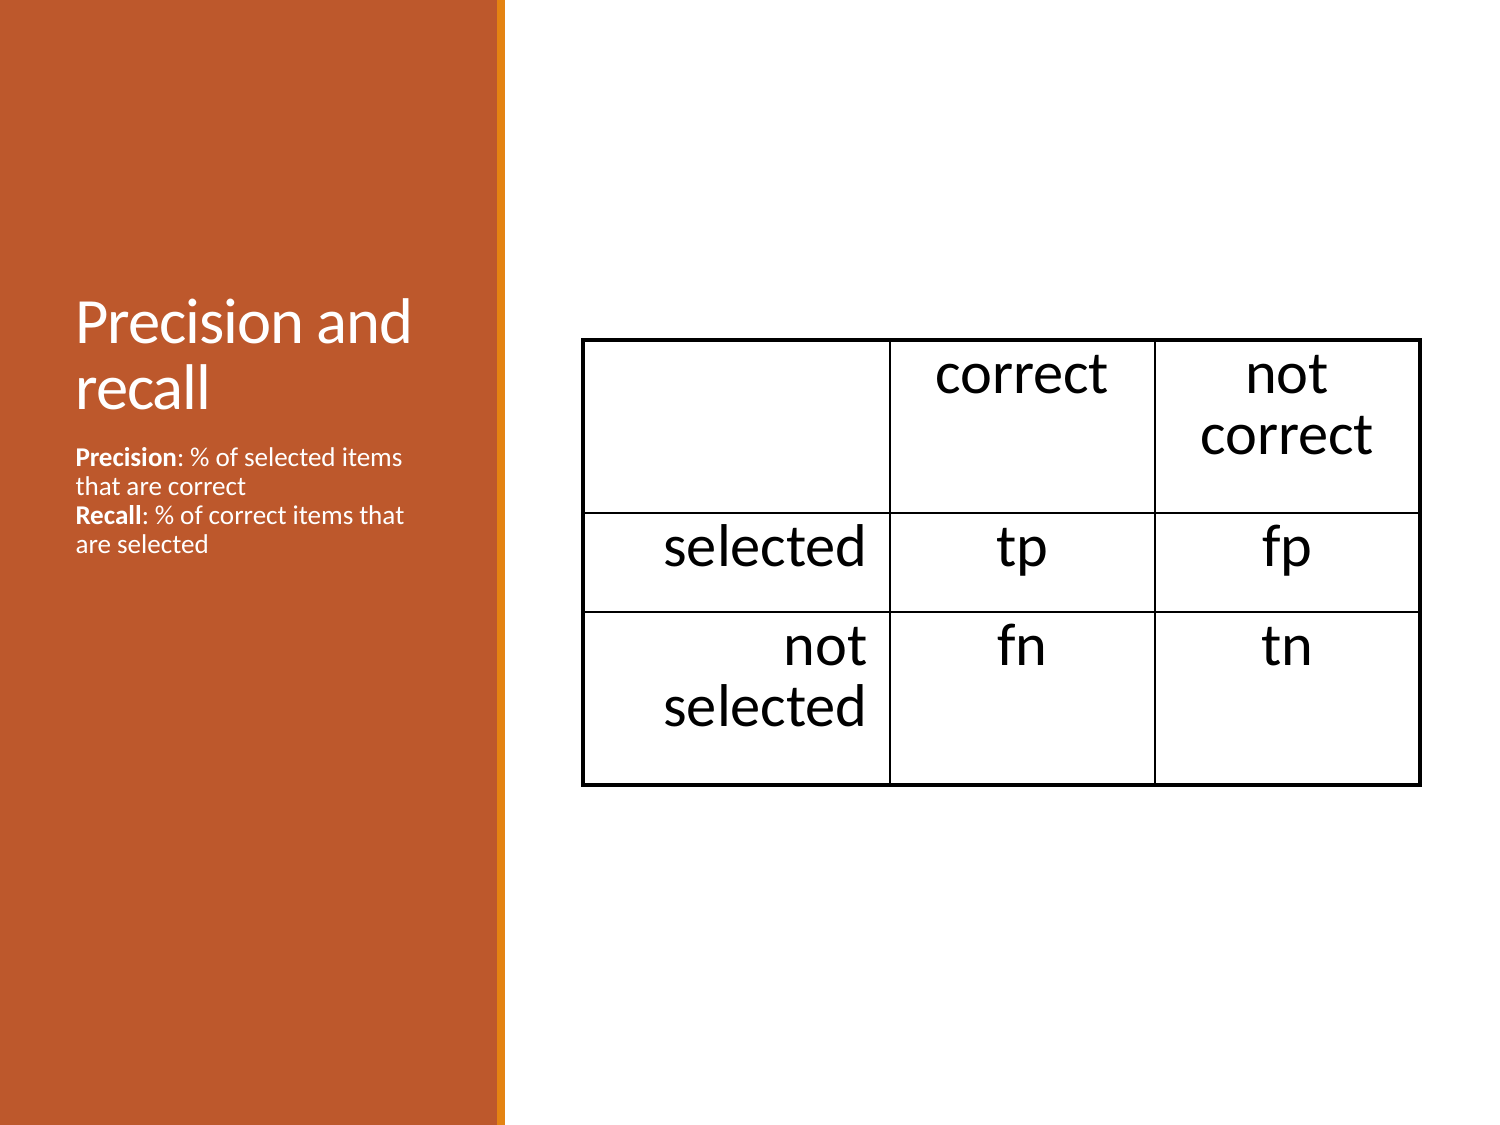

# Precision and recall
|  | correct | not correct |
| --- | --- | --- |
| selected | tp | fp |
| not selected | fn | tn |
Precision: % of selected items that are correct
Recall: % of correct items that are selected